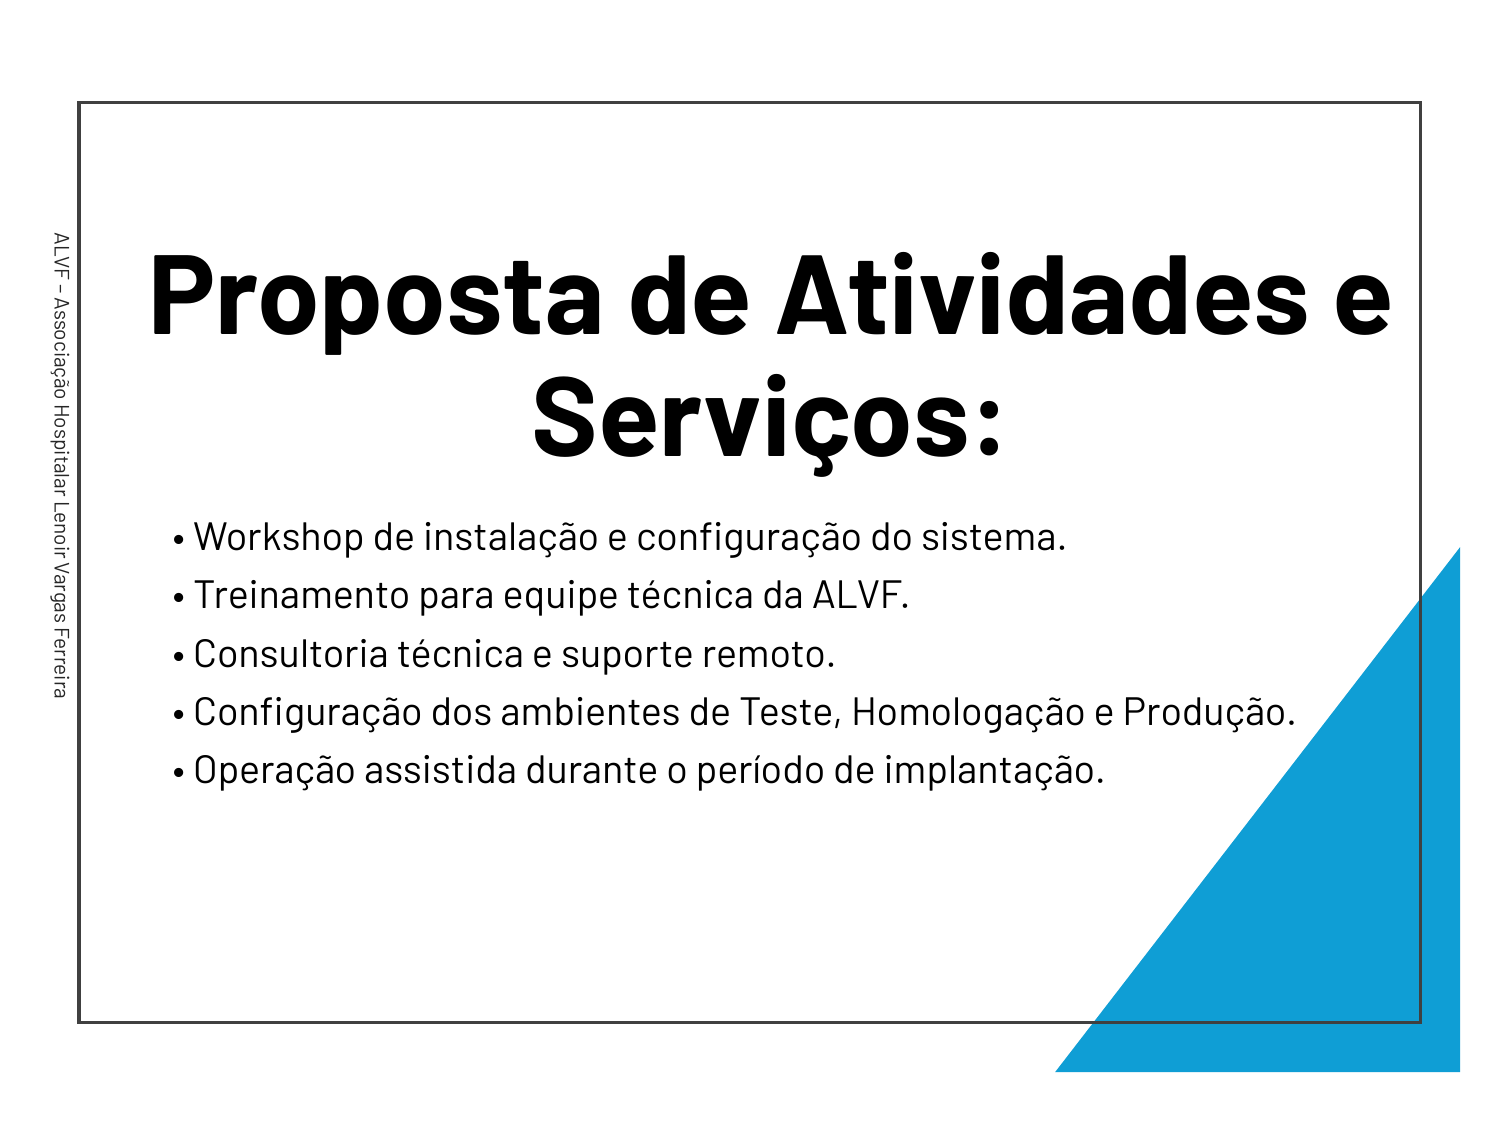

# Proposta de Atividades e Serviços:
• Workshop de instalação e configuração do sistema.
• Treinamento para equipe técnica da ALVF.
• Consultoria técnica e suporte remoto.
• Configuração dos ambientes de Teste, Homologação e Produção.
• Operação assistida durante o período de implantação.
ALVF – Associação Hospitalar Lenoir Vargas Ferreira